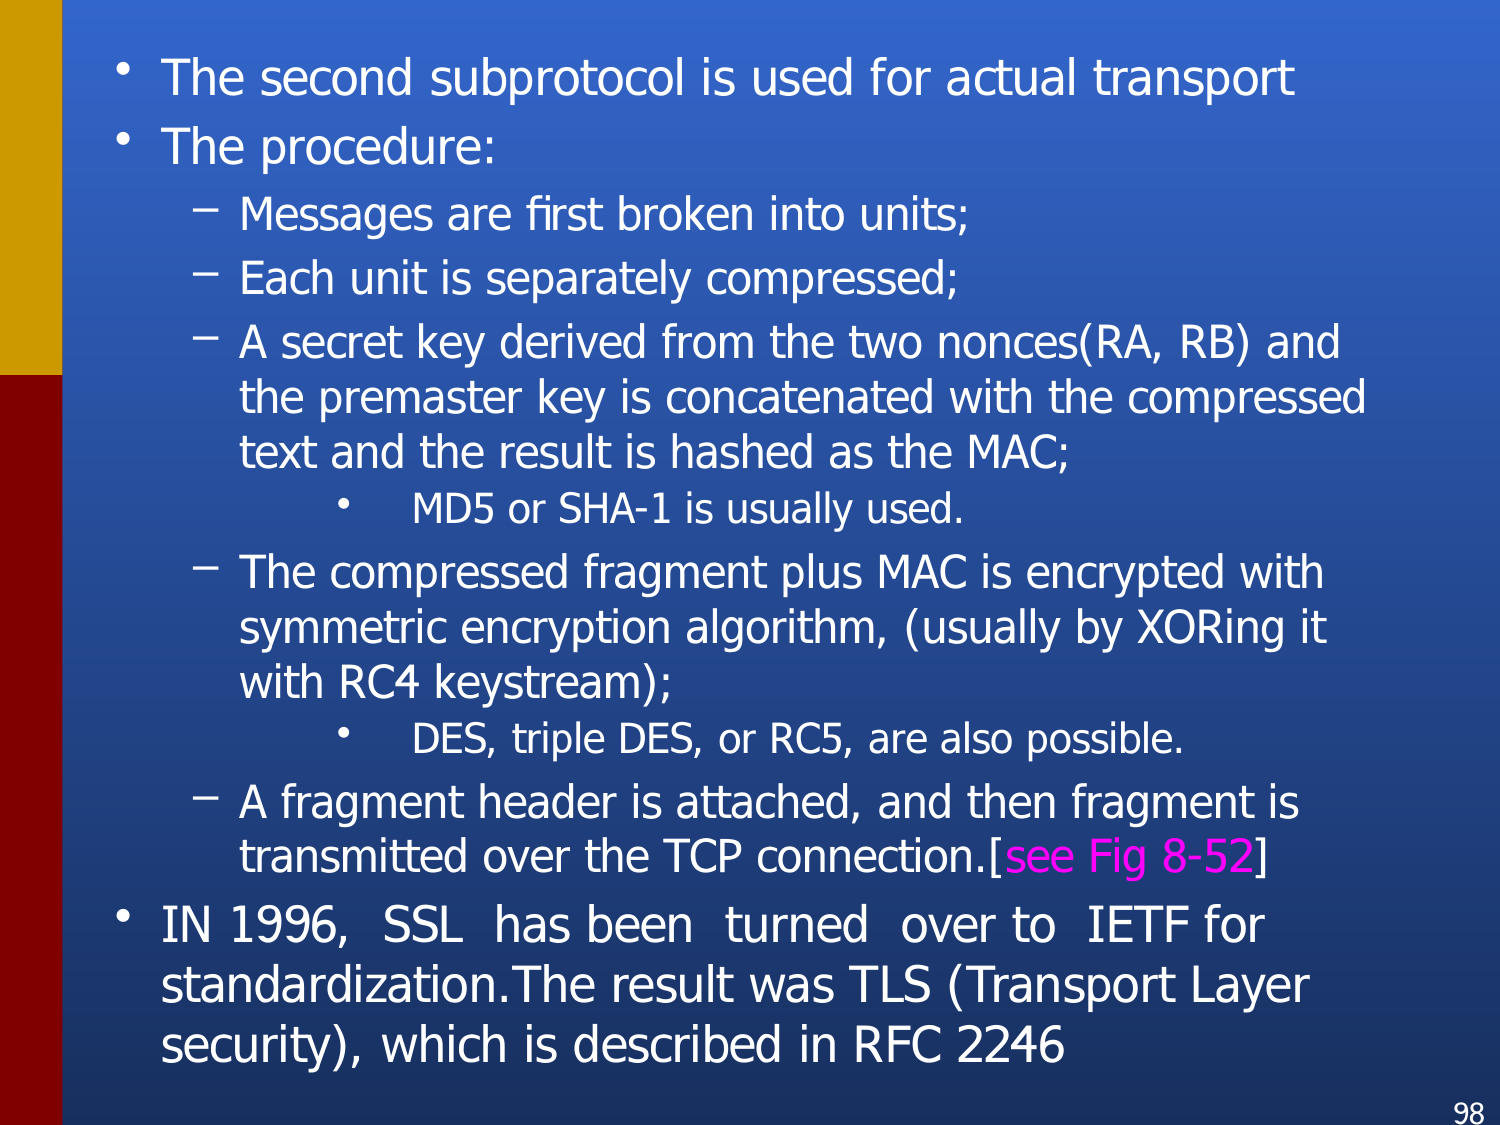

The second subprotocol is used for actual transport
The procedure:
Messages are first broken into units;
Each unit is separately compressed;
A secret key derived from the two nonces(RA, RB) and the premaster key is concatenated with the compressed text and the result is hashed as the MAC;
MD5 or SHA-1 is usually used.
The compressed fragment plus MAC is encrypted with symmetric encryption algorithm, (usually by XORing it with RC4 keystream);
DES, triple DES, or RC5, are also possible.
A fragment header is attached, and then fragment is transmitted over the TCP connection.[see Fig 8-52]
IN 1996,  SSL  has been  turned  over to  IETF for standardization.The result was TLS (Transport Layer security), which is described in RFC 2246
98